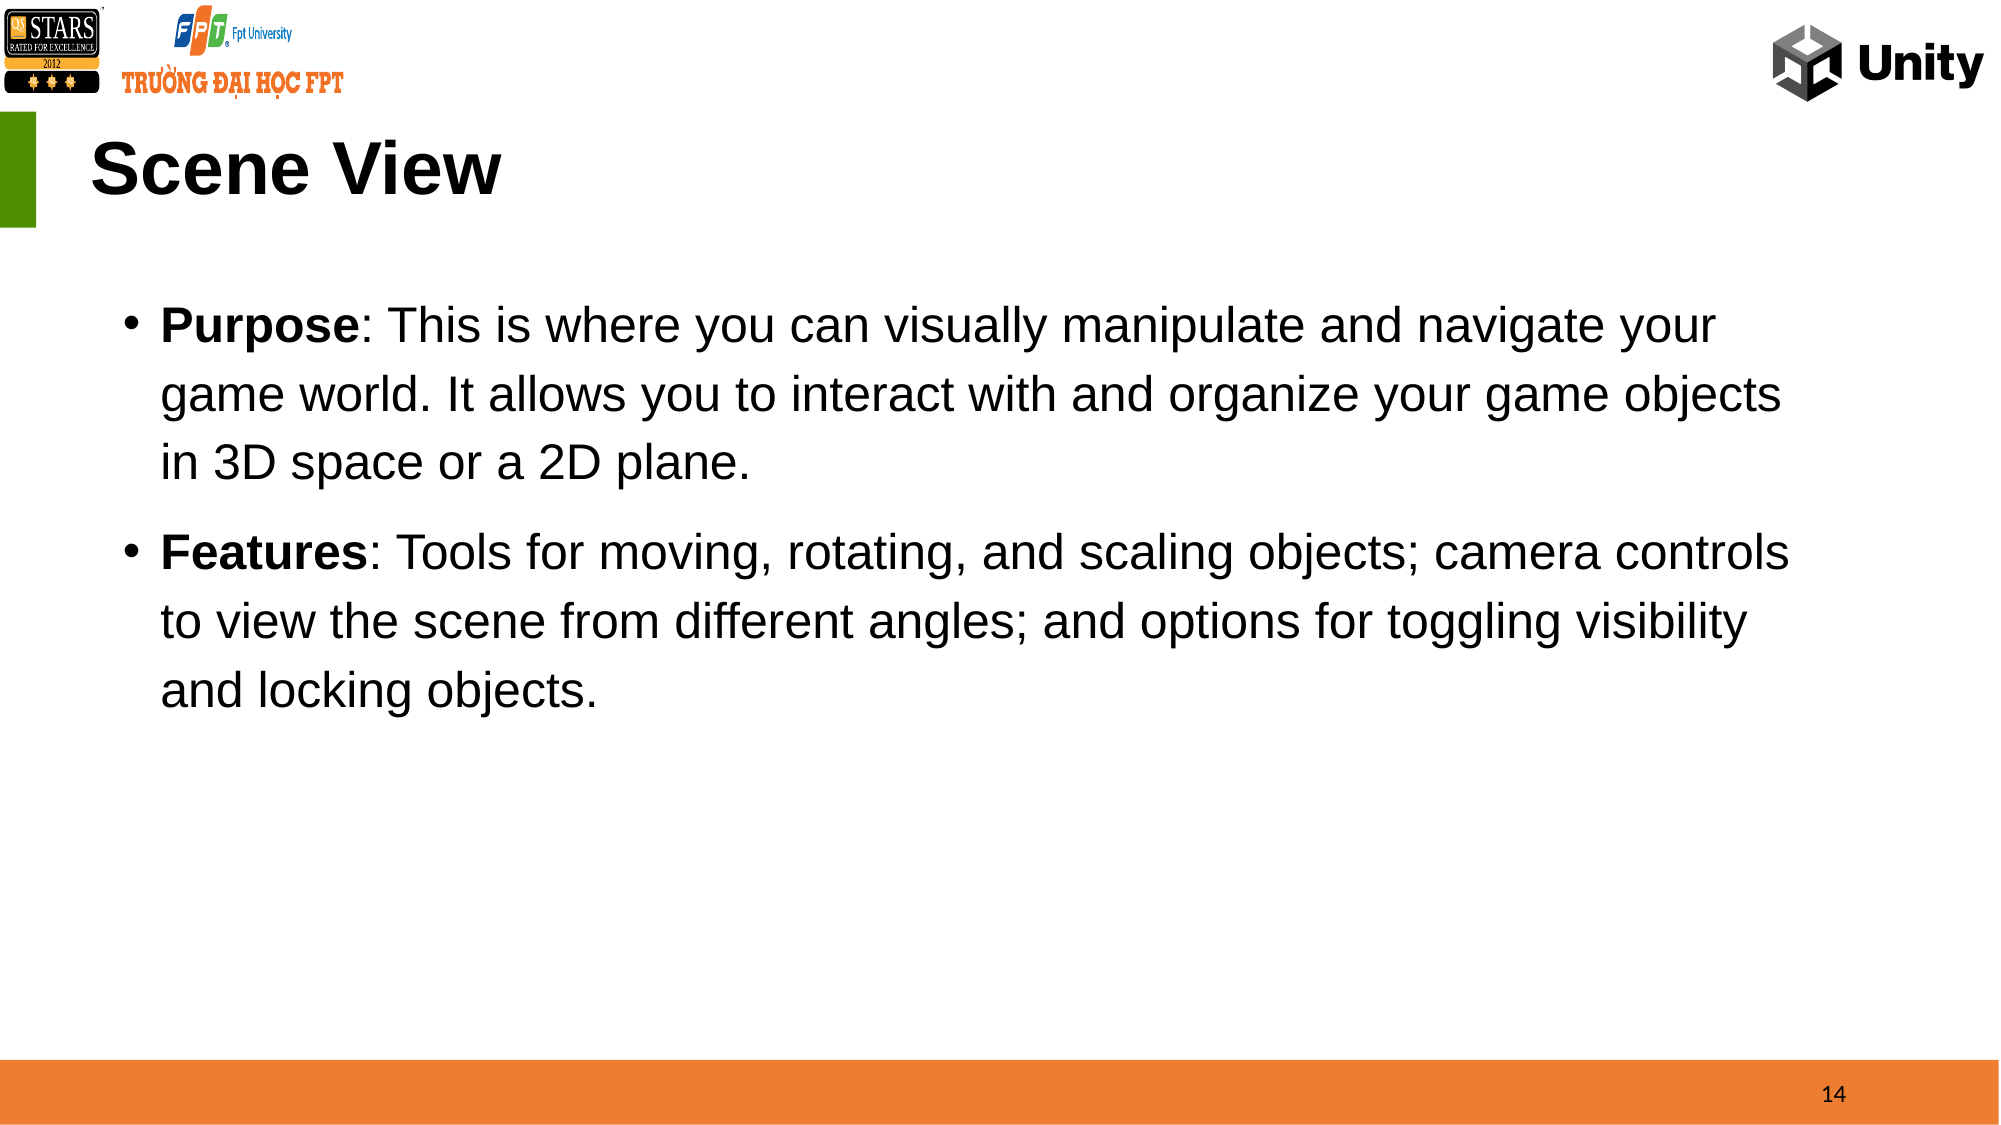

Scene View
Purpose: This is where you can visually manipulate and navigate your game world. It allows you to interact with and organize your game objects in 3D space or a 2D plane.
Features: Tools for moving, rotating, and scaling objects; camera controls to view the scene from different angles; and options for toggling visibility and locking objects.
14